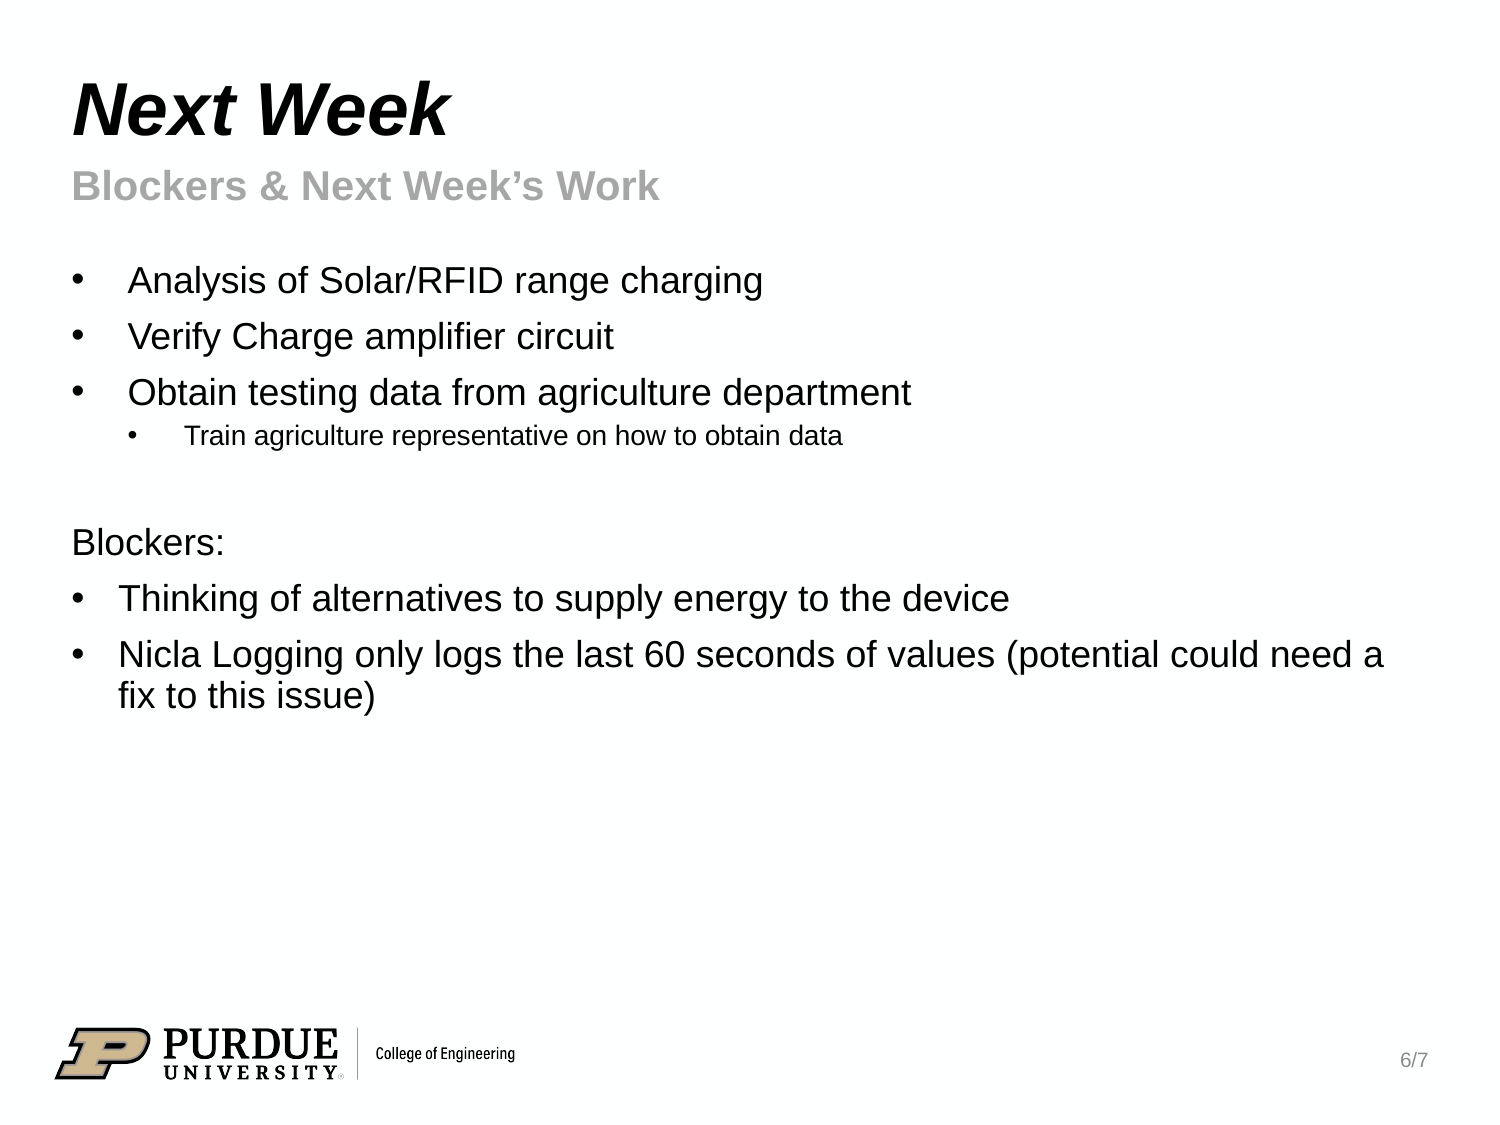

# Next Week
Blockers & Next Week’s Work
Analysis of Solar/RFID range charging
Verify Charge amplifier circuit
Obtain testing data from agriculture department
Train agriculture representative on how to obtain data

Blockers:
Thinking of alternatives to supply energy to the device
Nicla Logging only logs the last 60 seconds of values (potential could need a fix to this issue)

6/7